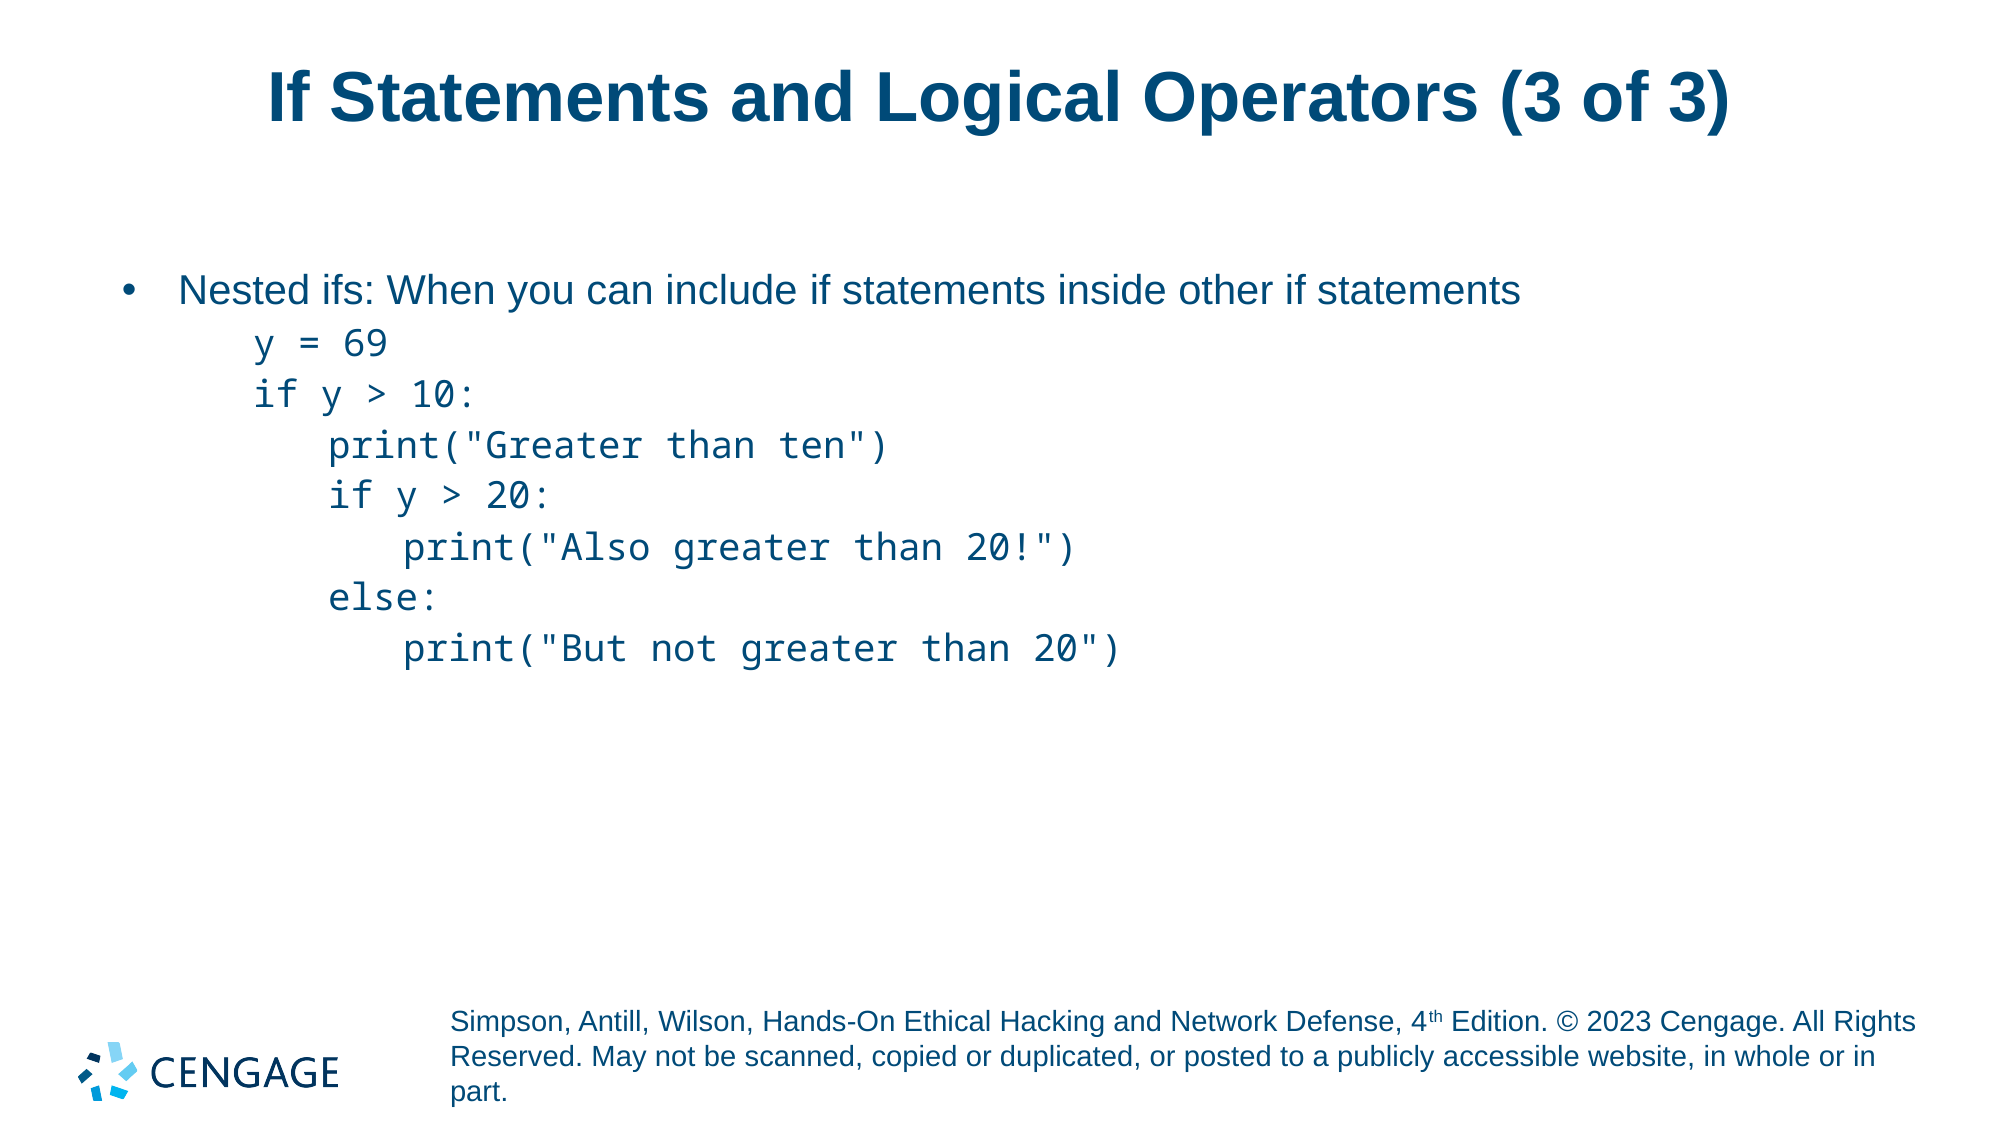

# If Statements and Logical Operators (3 of 3)
Nested ifs: When you can include if statements inside other if statements
y = 69
if y > 10:
print("Greater than ten")
if y > 20:
print("Also greater than 20!")
else:
print("But not greater than 20")